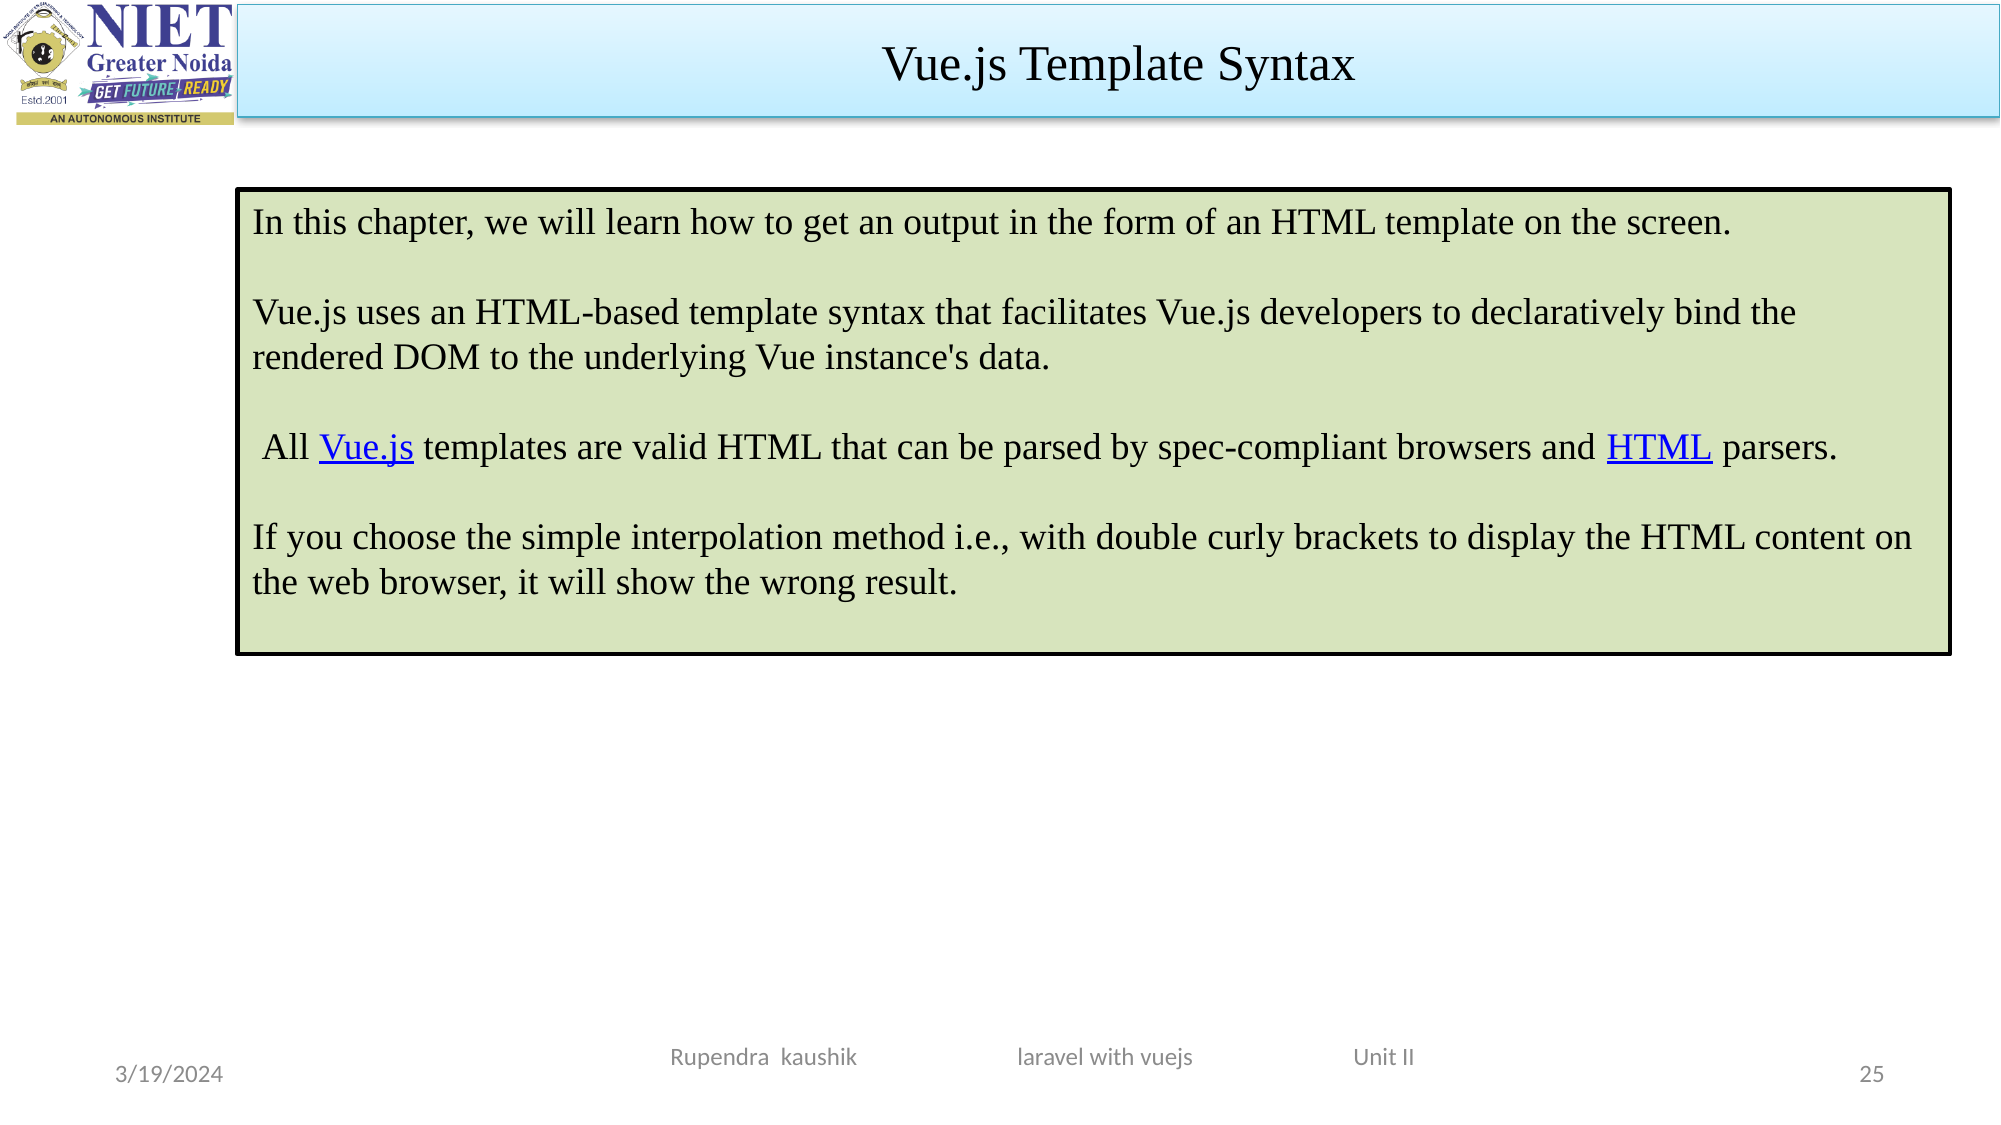

Vue.js Template Syntax
In this chapter, we will learn how to get an output in the form of an HTML template on the screen.

Vue.js uses an HTML-based template syntax that facilitates Vue.js developers to declaratively bind the rendered DOM to the underlying Vue instance's data.

 All Vue.js templates are valid HTML that can be parsed by spec-compliant browsers and HTML parsers.

If you choose the simple interpolation method i.e., with double curly brackets to display the HTML content on the web browser, it will show the wrong result.

Rupendra  kaushik                            laravel with vuejs                            Unit II
3/19/2024
25